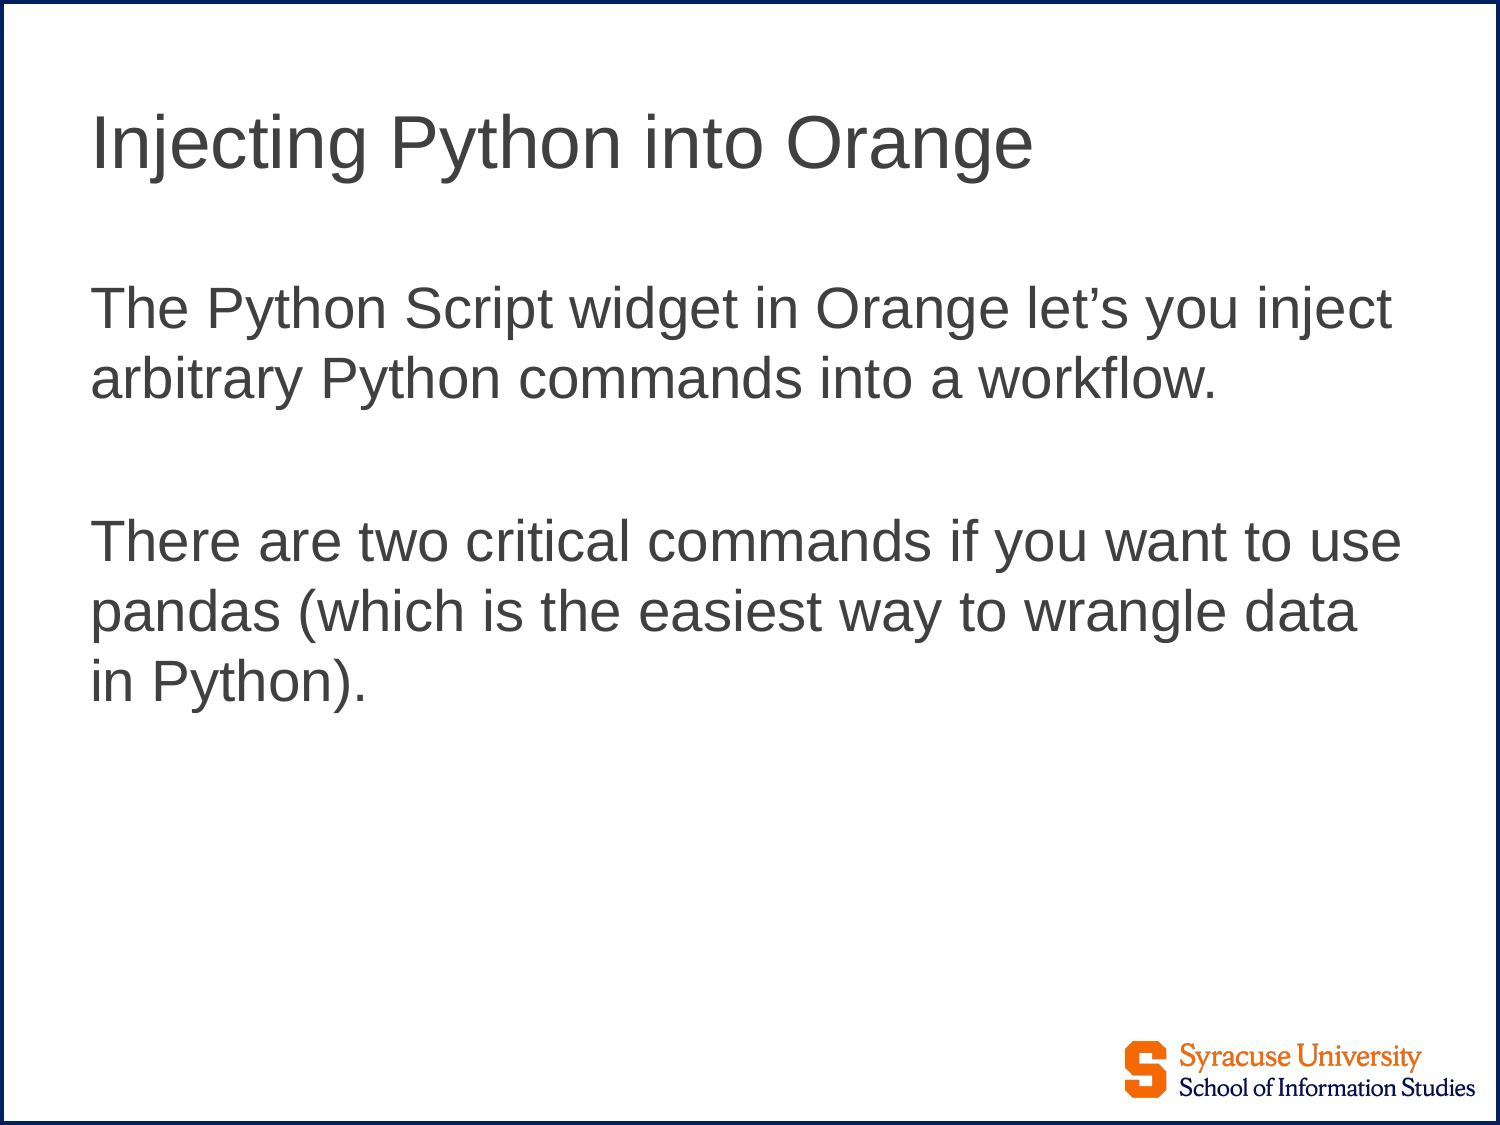

# Injecting Python into Orange
The Python Script widget in Orange let’s you inject arbitrary Python commands into a workflow.

There are two critical commands if you want to use pandas (which is the easiest way to wrangle data in Python).